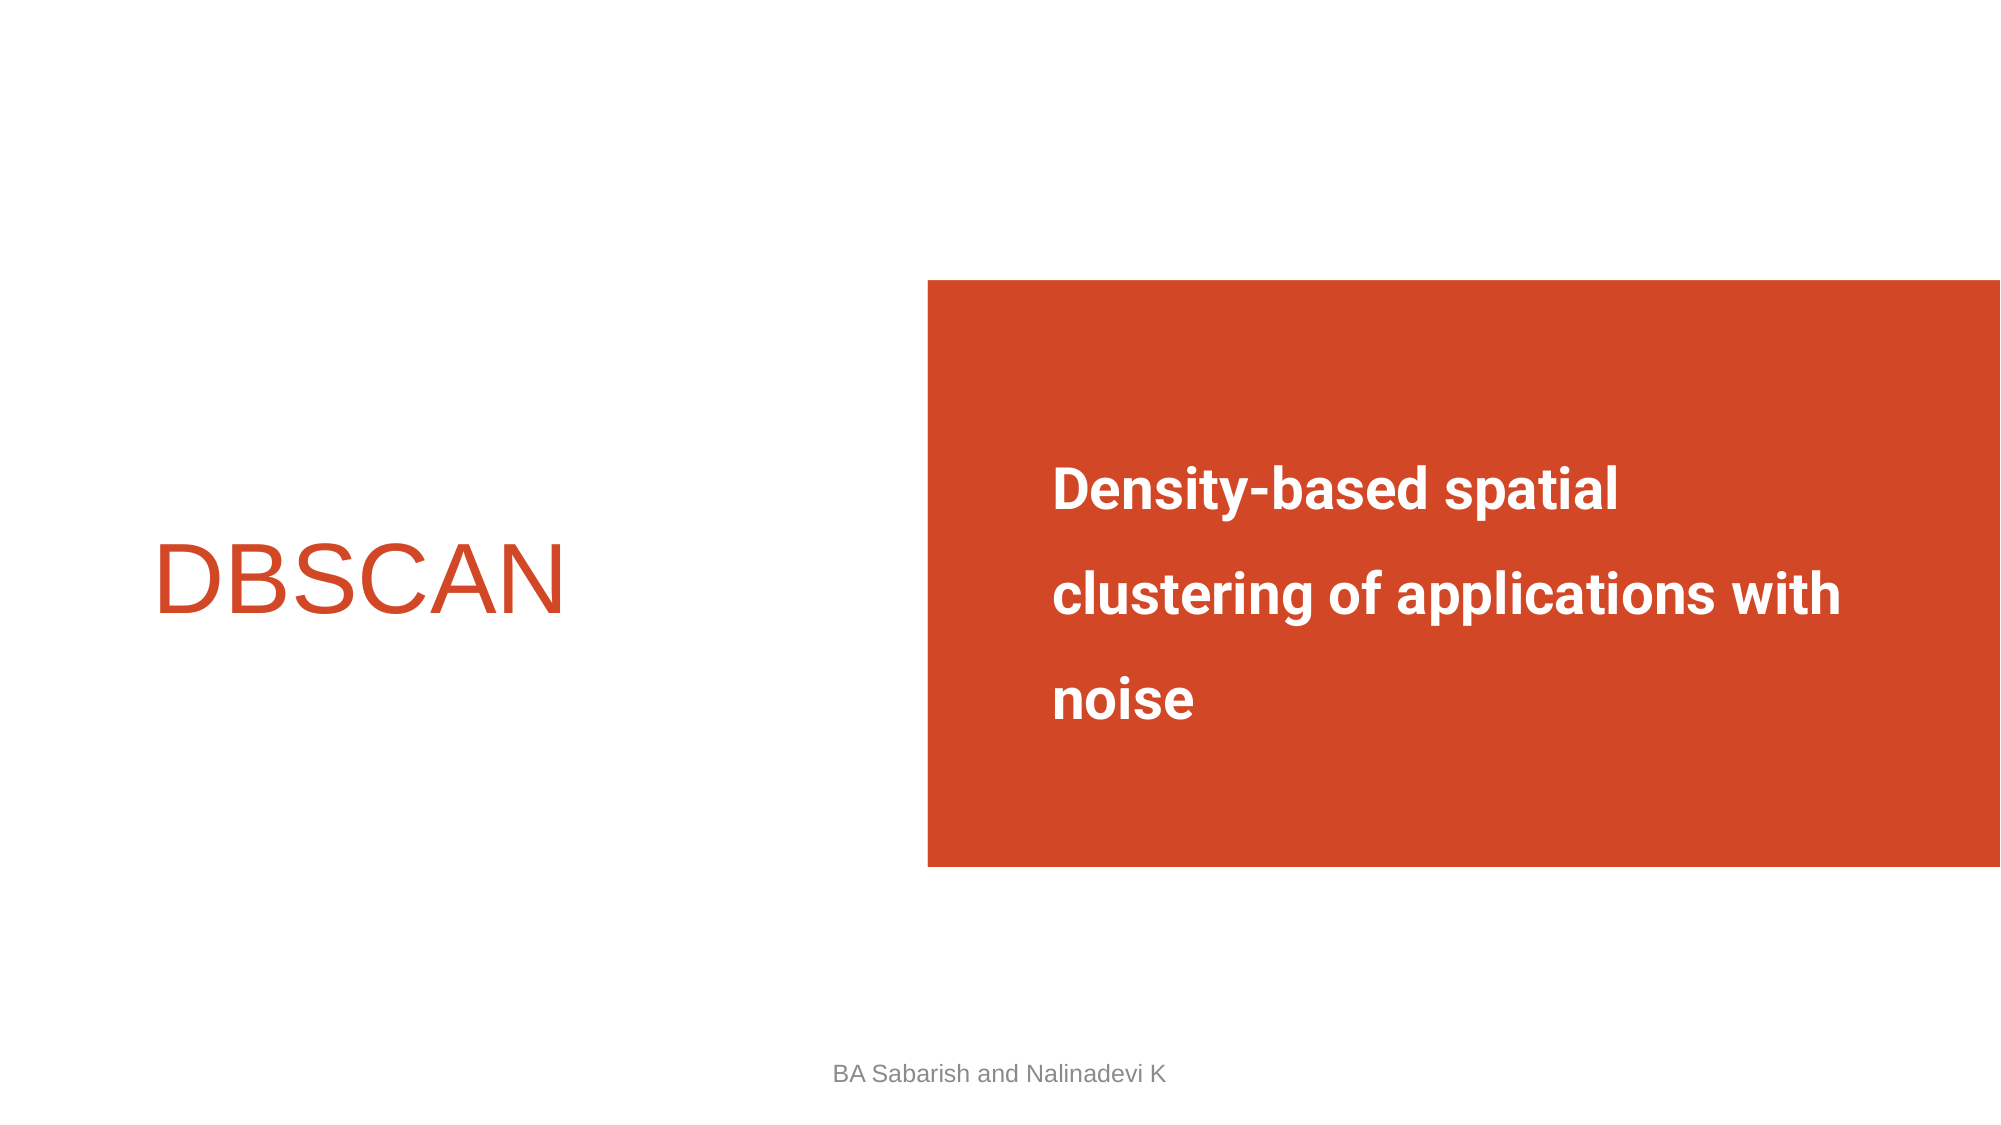

Density-based spatial clustering of applications with noise
# DBSCAN
BA Sabarish and Nalinadevi K